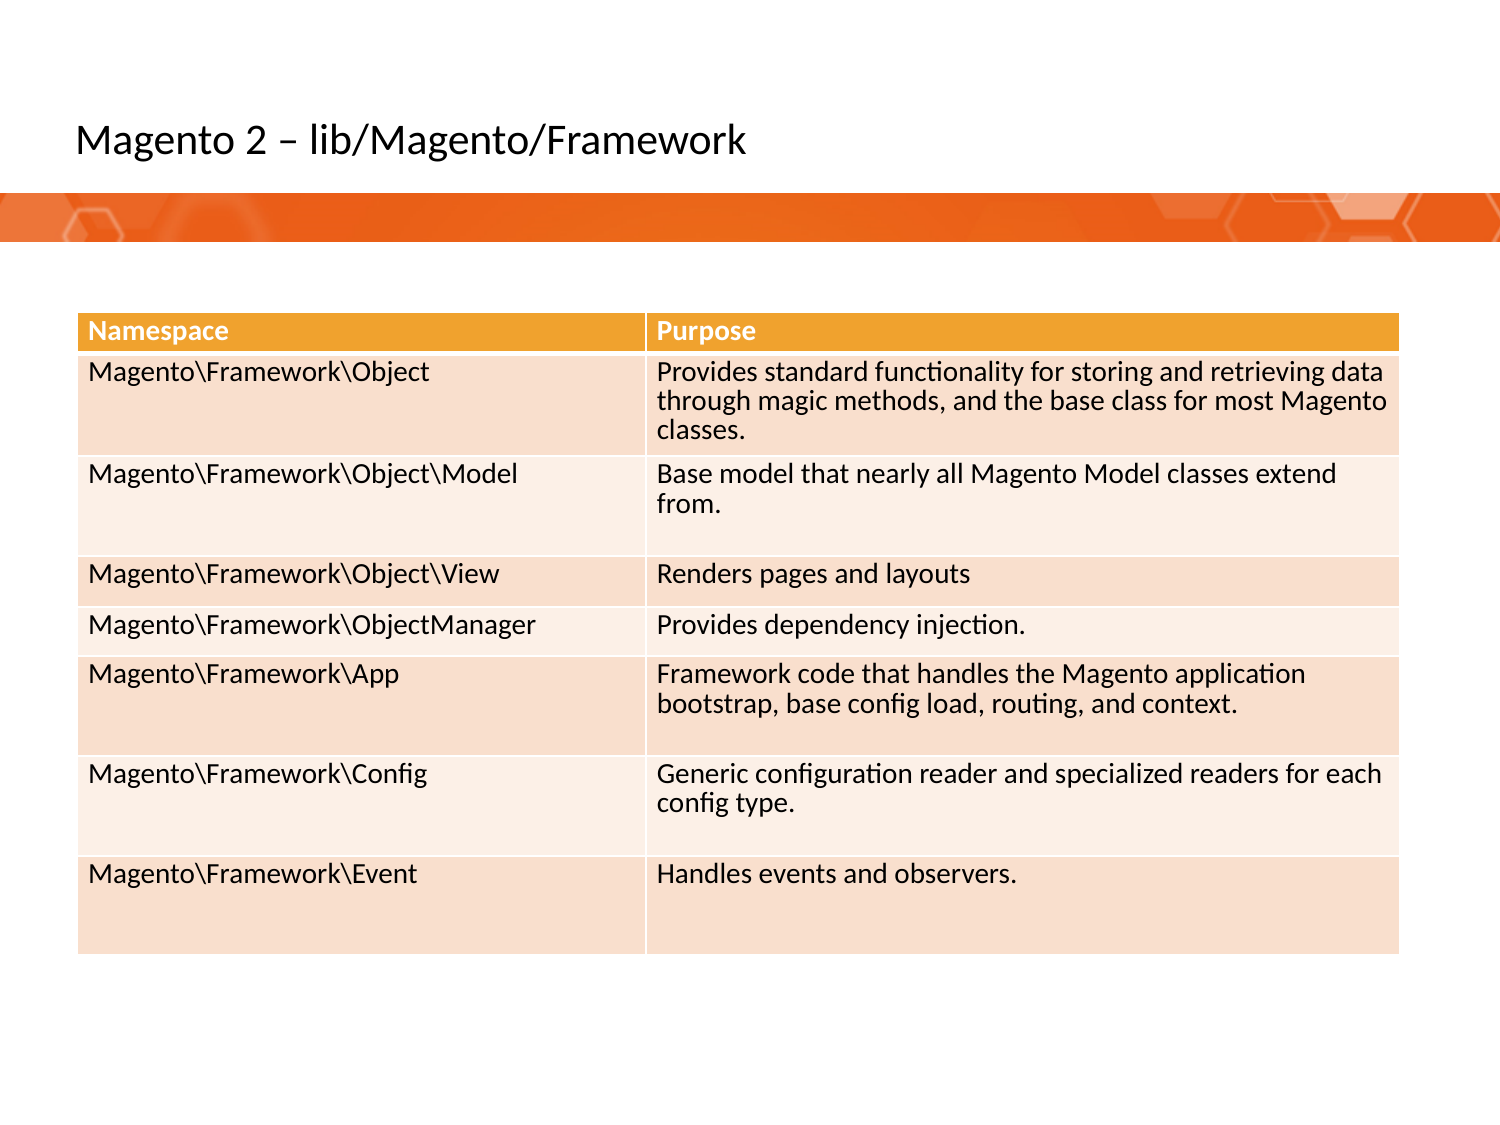

# Magento 2 – lib/Magento/Framework
| Namespace | Purpose |
| --- | --- |
| Magento\Framework\Object | Provides standard functionality for storing and retrieving data through magic methods, and the base class for most Magento classes. |
| Magento\Framework\Object\Model | Base model that nearly all Magento Model classes extend from. |
| Magento\Framework\Object\View | Renders pages and layouts |
| Magento\Framework\ObjectManager | Provides dependency injection. |
| Magento\Framework\App | Framework code that handles the Magento application bootstrap, base config load, routing, and context. |
| Magento\Framework\Config | Generic configuration reader and specialized readers for each config type. |
| Magento\Framework\Event | Handles events and observers. |